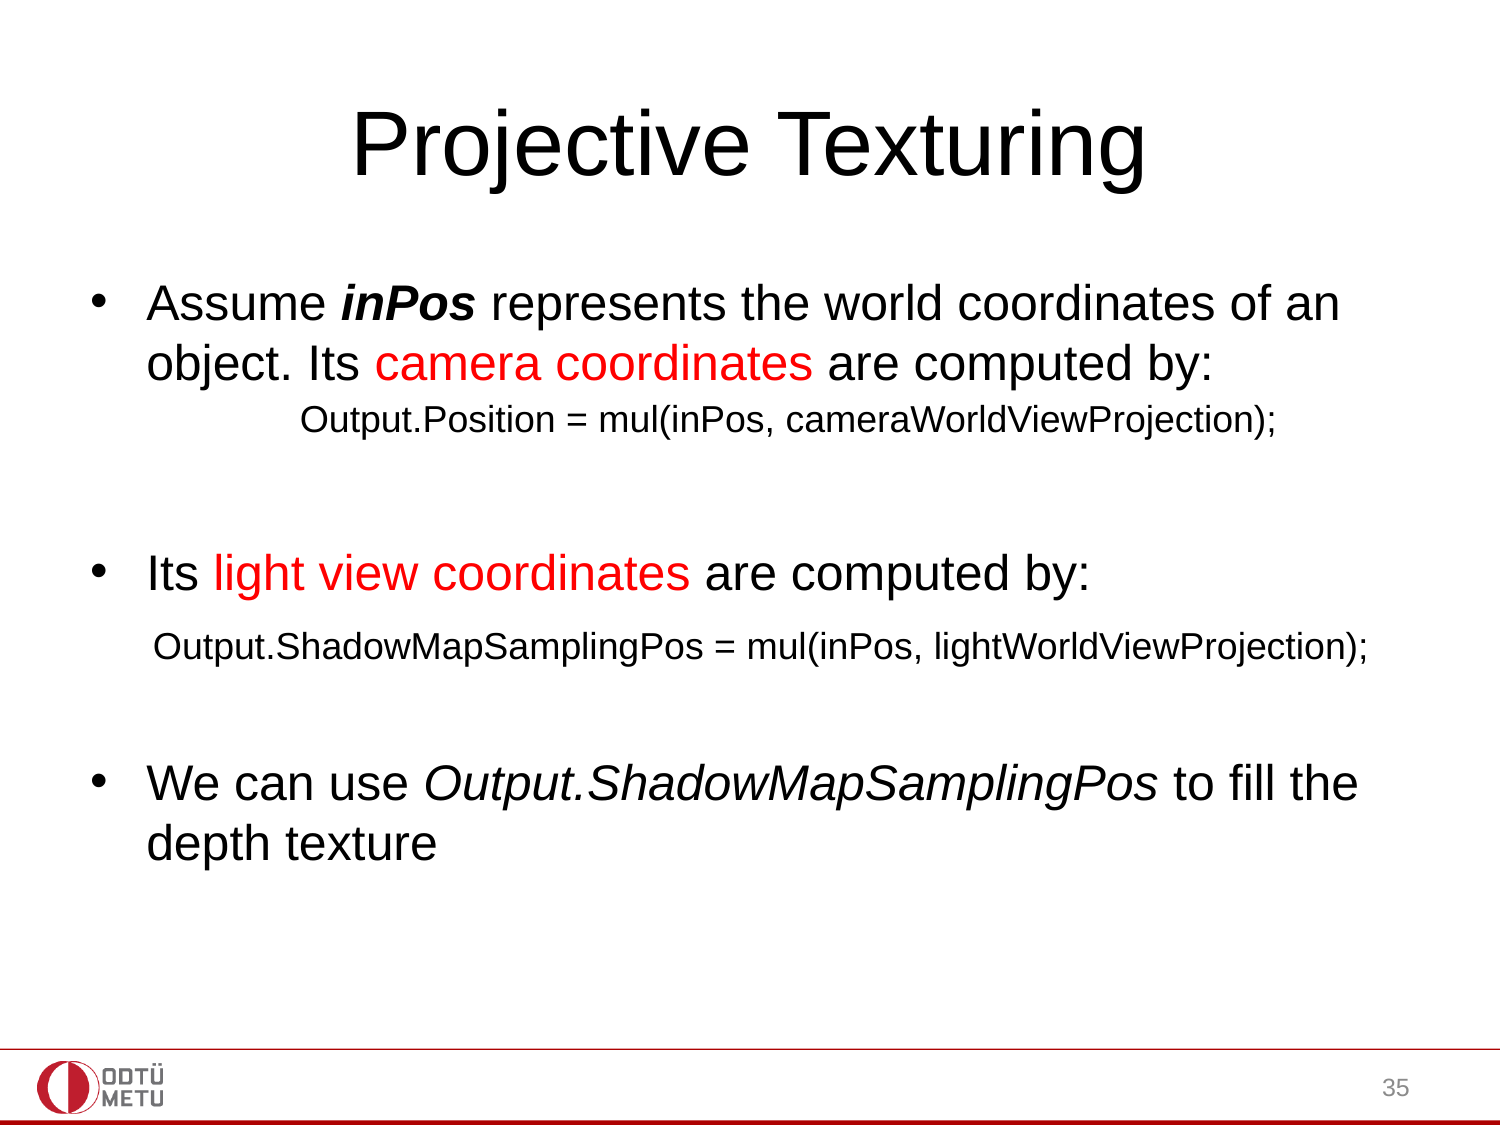

# Projective Texturing
Assume inPos represents the world coordinates of an object. Its camera coordinates are computed by:

Its light view coordinates are computed by:

We can use Output.ShadowMapSamplingPos to fill the depth texture
Output.Position = mul(inPos, cameraWorldViewProjection);
Output.ShadowMapSamplingPos = mul(inPos, lightWorldViewProjection);

35